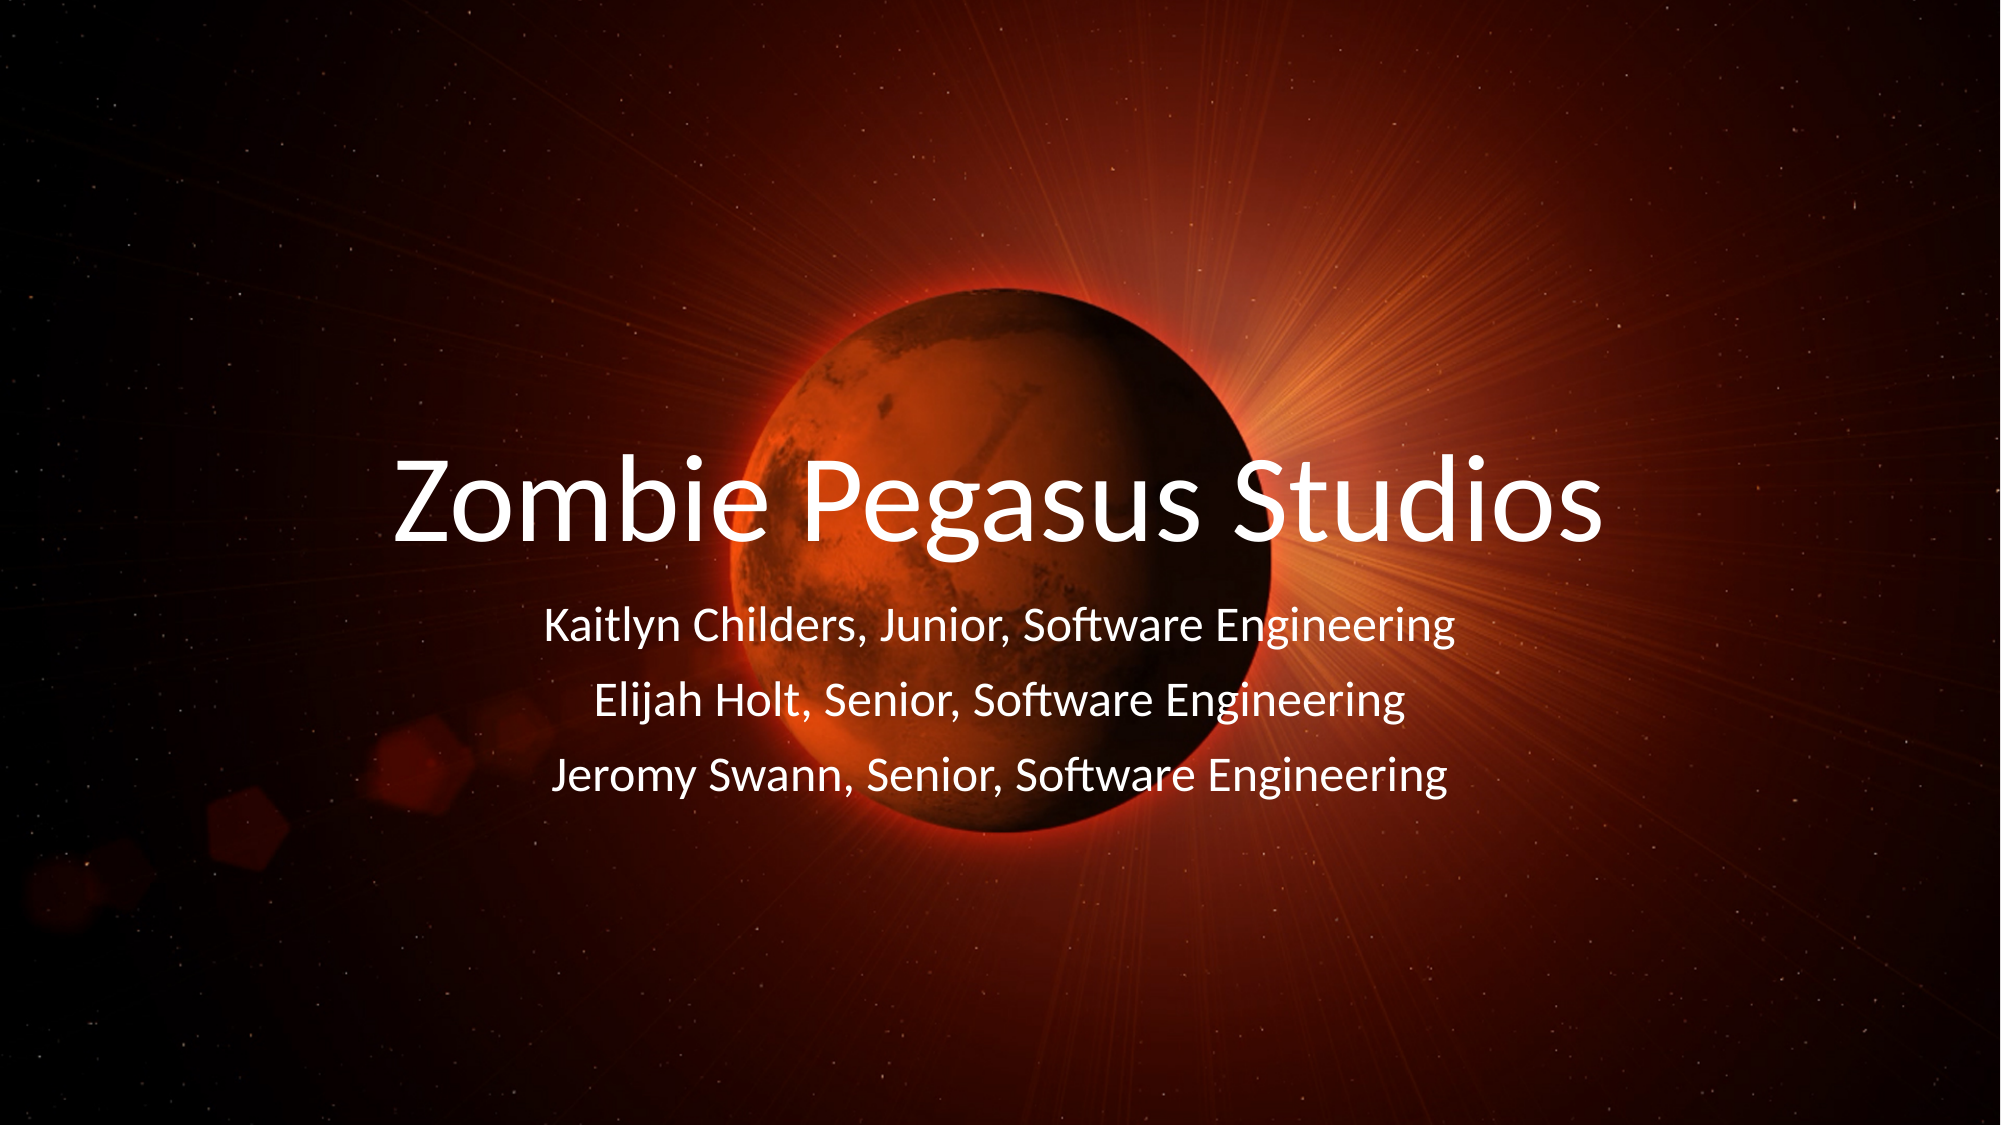

# Zombie Pegasus Studios
Kaitlyn Childers, Junior, Software Engineering
Elijah Holt, Senior, Software Engineering
Jeromy Swann, Senior, Software Engineering